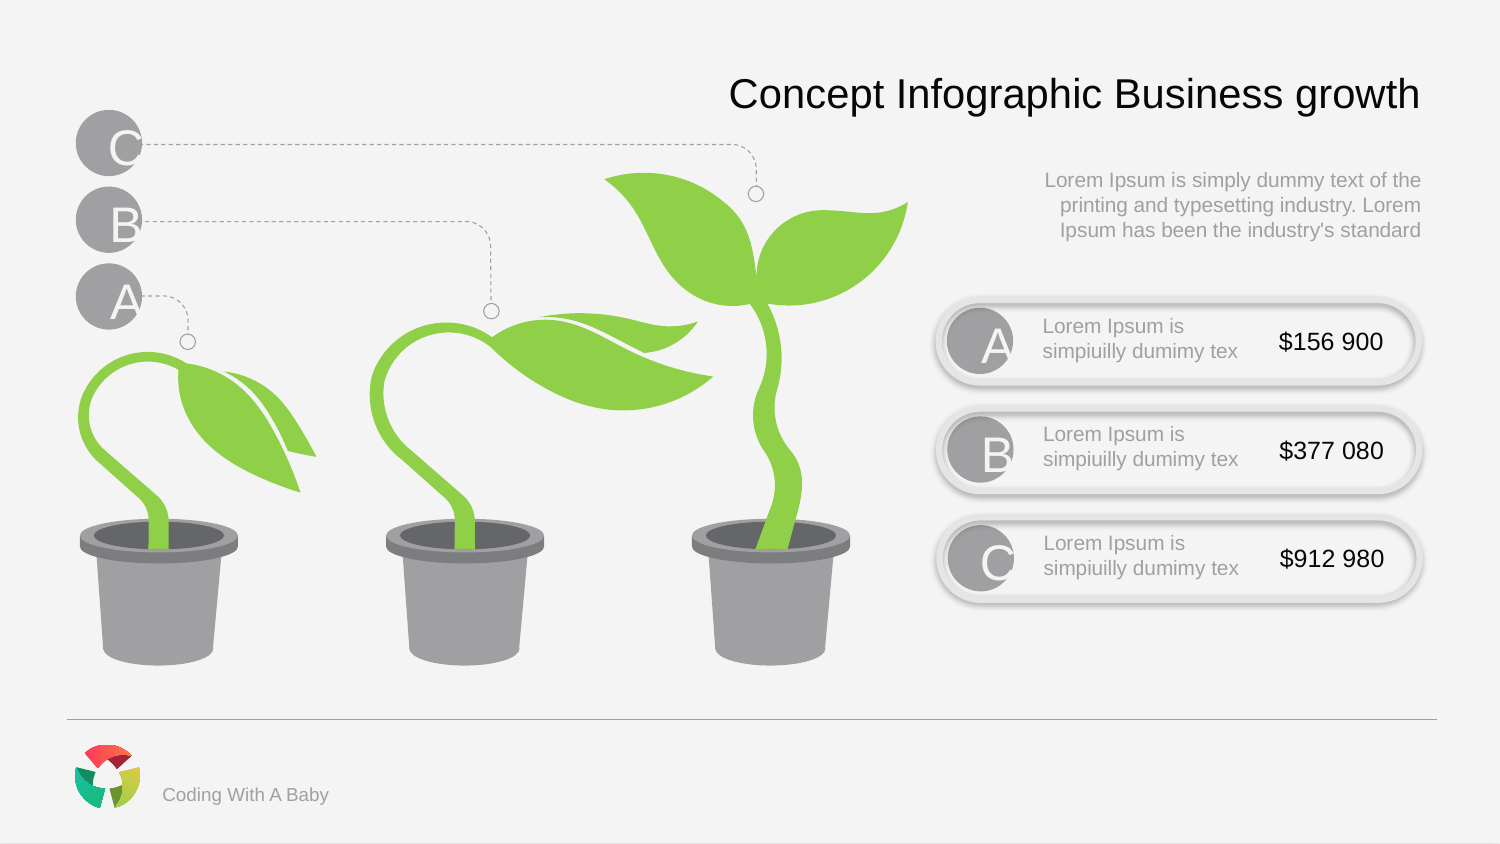

# Concept Infographic Business growth
C

Lorem Ipsum is simply dummy text of the printing and typesetting industry. Lorem Ipsum has been the industry's standard

B

A

$156 900
Lorem Ipsum is simpiuilly dumimy tex
A

$377 080
Lorem Ipsum is simpiuilly dumimy tex
B

$912 980
Lorem Ipsum is simpiuilly dumimy tex
C